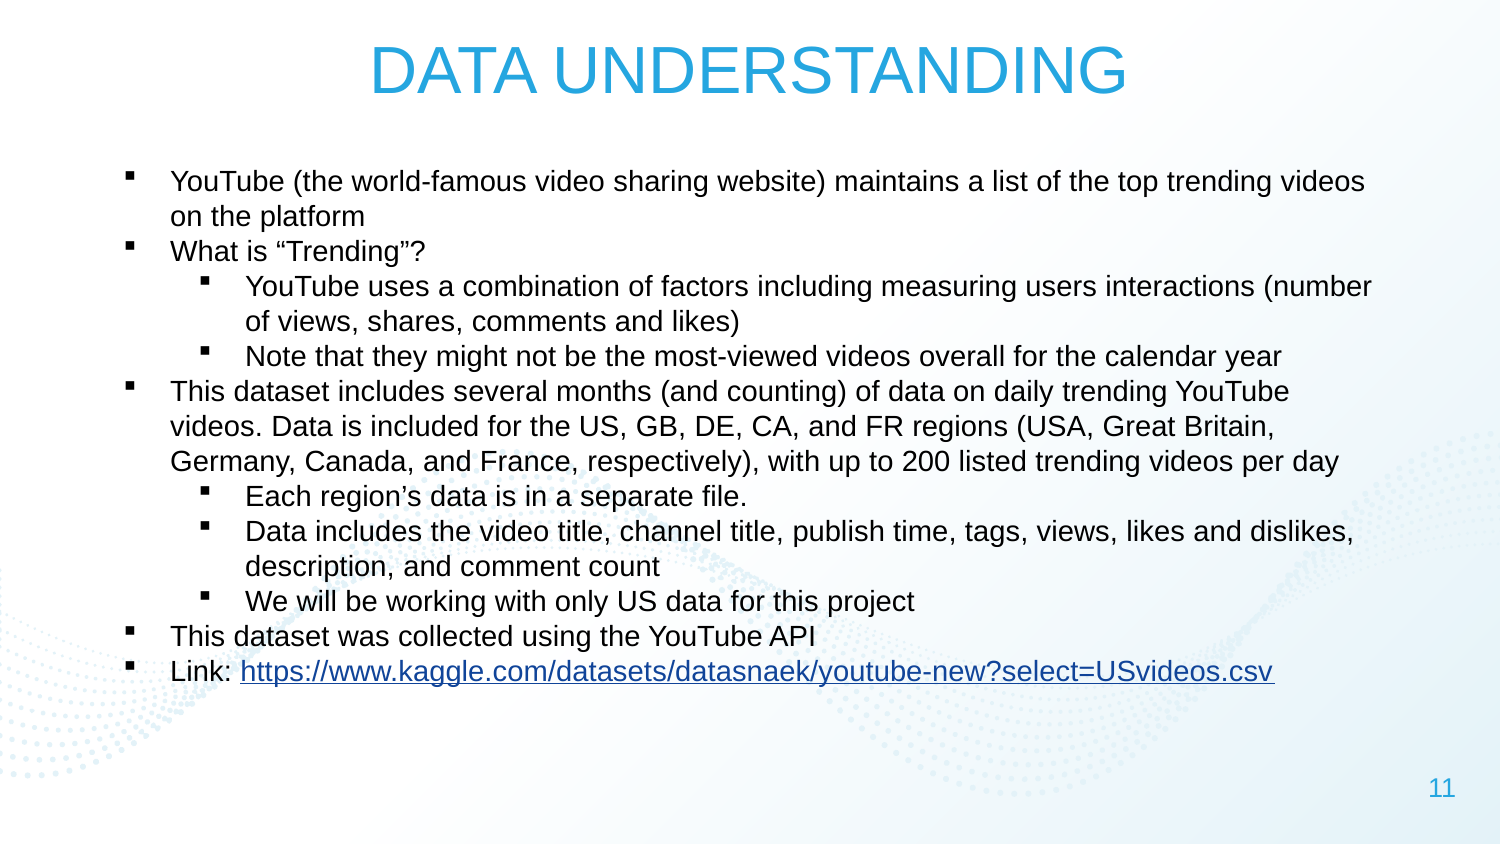

# DATA UNDERSTANDING
YouTube (the world-famous video sharing website) maintains a list of the top trending videos on the platform
What is “Trending”?
YouTube uses a combination of factors including measuring users interactions (number of views, shares, comments and likes)
Note that they might not be the most-viewed videos overall for the calendar year
This dataset includes several months (and counting) of data on daily trending YouTube videos. Data is included for the US, GB, DE, CA, and FR regions (USA, Great Britain, Germany, Canada, and France, respectively), with up to 200 listed trending videos per day
Each region’s data is in a separate file.
Data includes the video title, channel title, publish time, tags, views, likes and dislikes, description, and comment count
We will be working with only US data for this project
This dataset was collected using the YouTube API
Link: https://www.kaggle.com/datasets/datasnaek/youtube-new?select=USvideos.csv

11